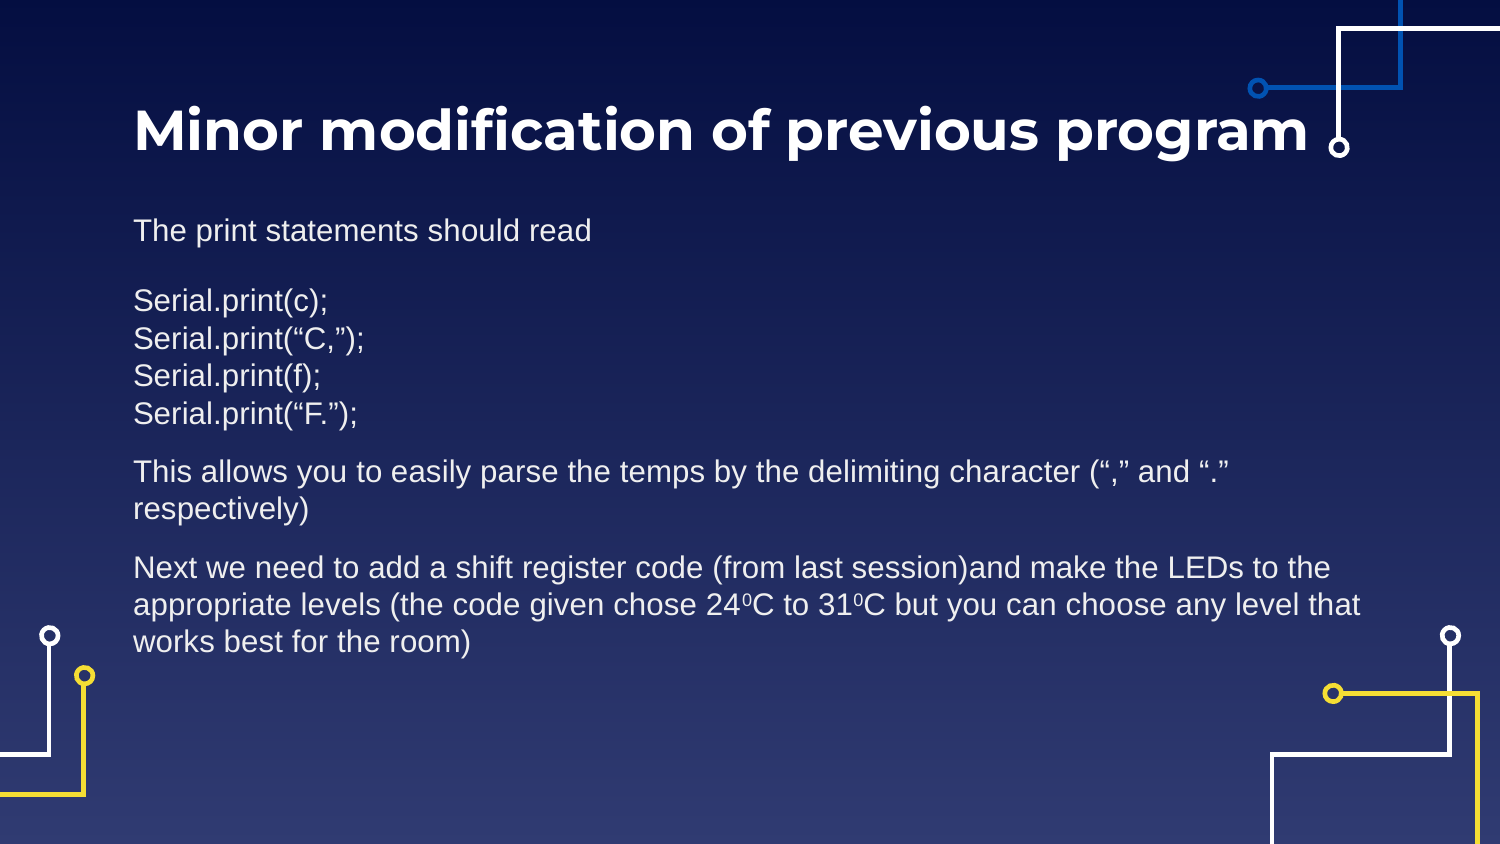

# Minor modification of previous program
The print statements should read
Serial.print(c);
Serial.print(“C,”);
Serial.print(f);
Serial.print(“F.”);
This allows you to easily parse the temps by the delimiting character (“,” and “.” respectively)
Next we need to add a shift register code (from last session)and make the LEDs to the appropriate levels (the code given chose 240C to 310C but you can choose any level that works best for the room)